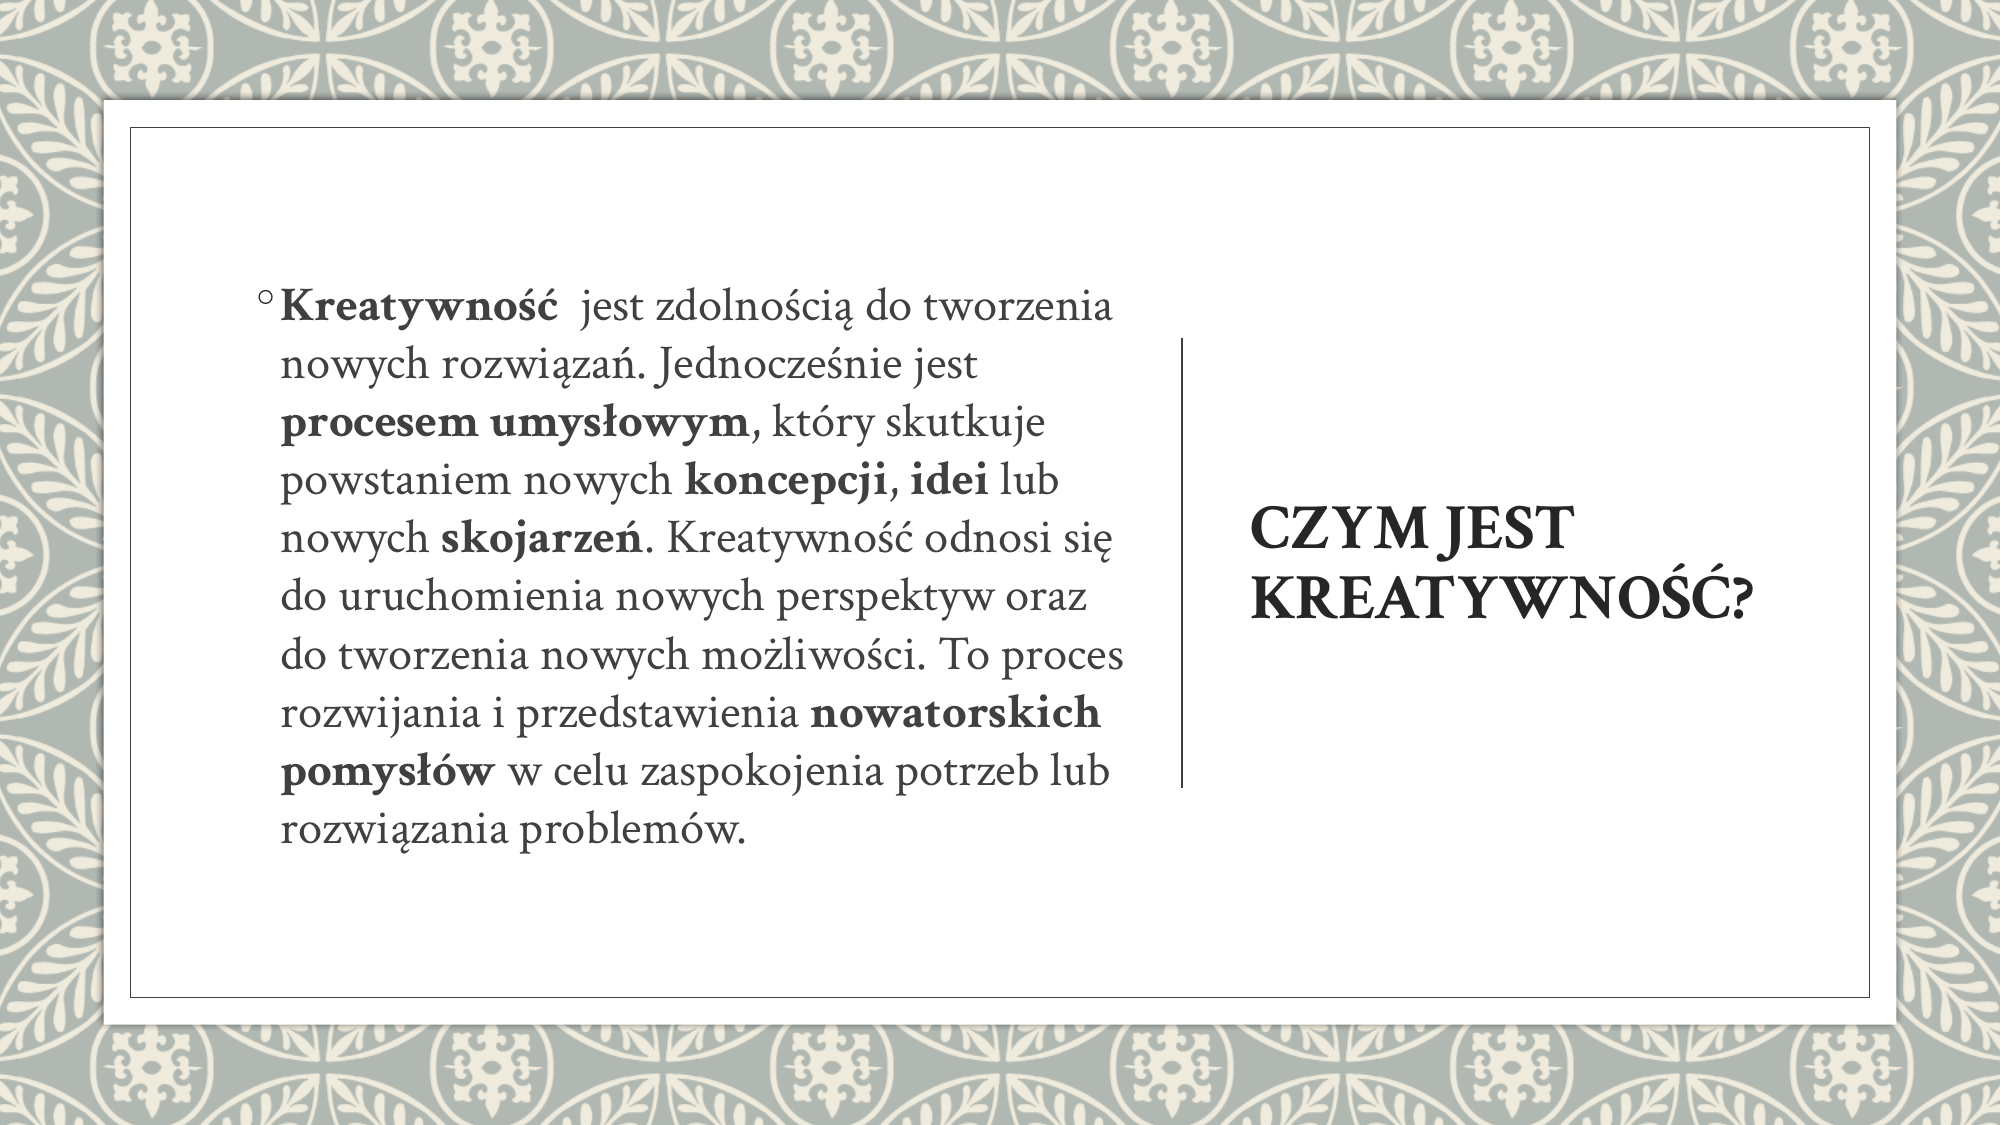

Kreatywność  jest zdolnością do tworzenia nowych rozwiązań. Jednocześnie jest procesem umysłowym, który skutkuje powstaniem nowych koncepcji, idei lub nowych skojarzeń. Kreatywność odnosi się do uruchomienia nowych perspektyw oraz do tworzenia nowych możliwości. To proces rozwijania i przedstawienia nowatorskich pomysłów w celu zaspokojenia potrzeb lub rozwiązania problemów.
# CZYM JEST KREATYWNOŚĆ?